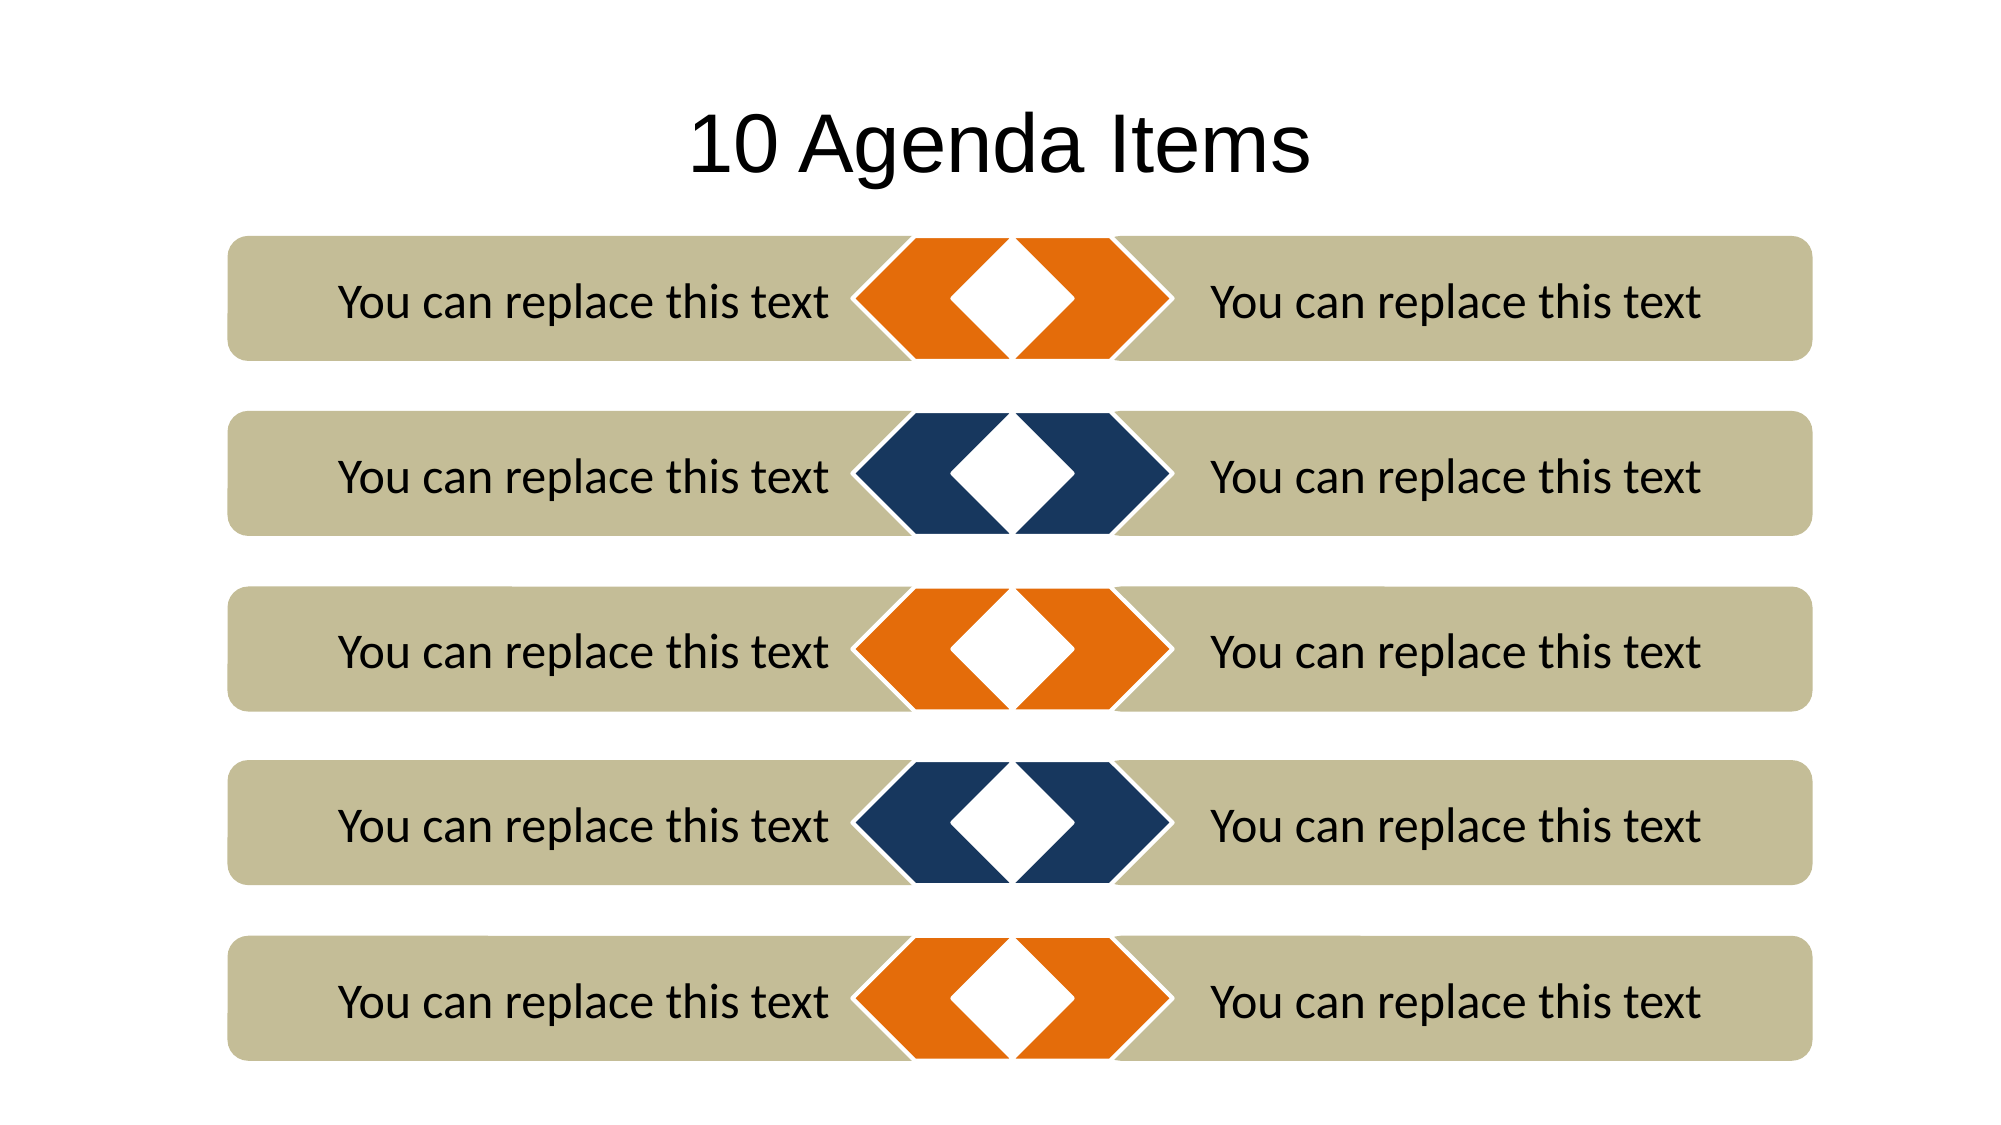

# 10 Agenda Items
You can replace this text

You can replace this text
You can replace this text

You can replace this text
You can replace this text

You can replace this text
You can replace this text

You can replace this text
You can replace this text

You can replace this text